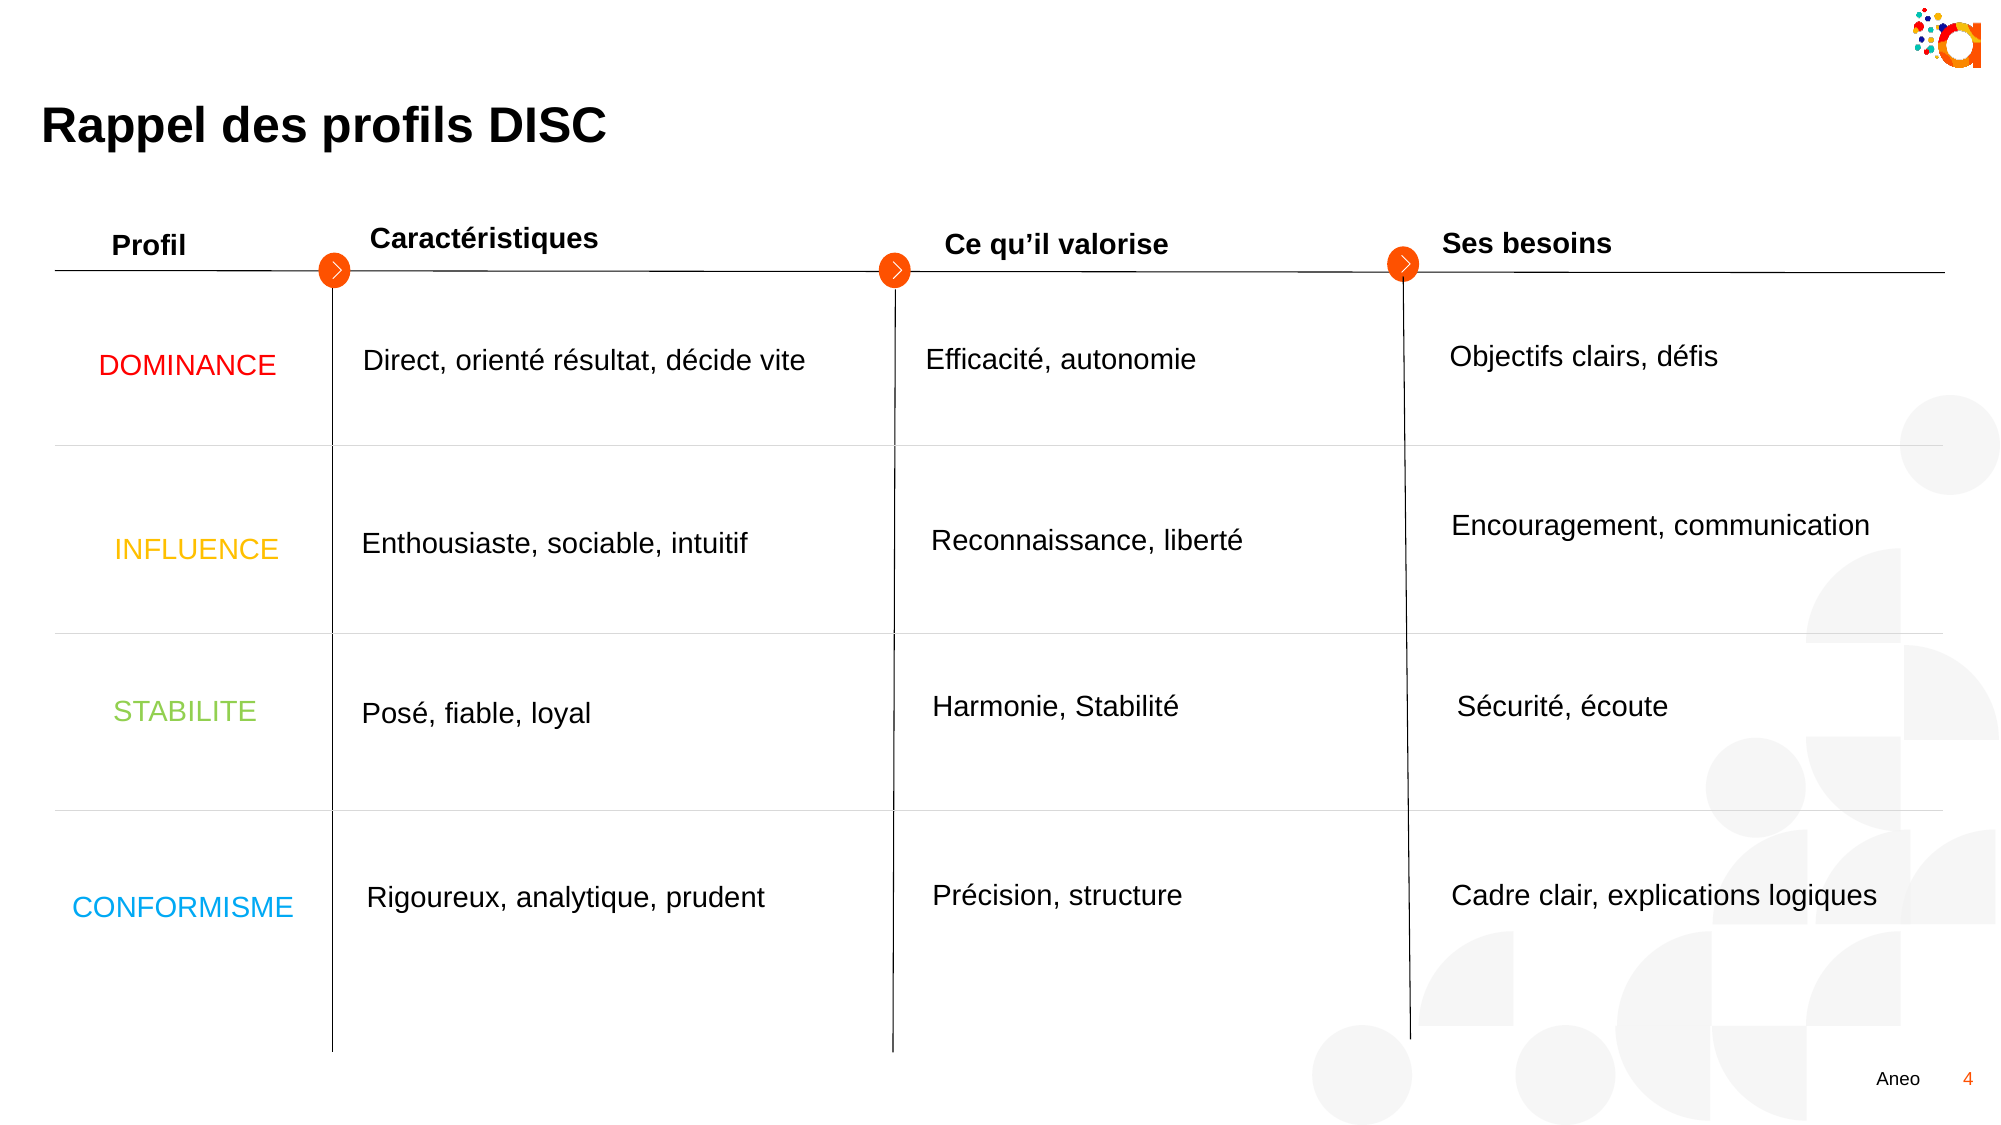

# Rappel des profils DISC
Caractéristiques
Ses besoins
Ce qu’il valorise
Profil

DOMINANCE

Objectifs clairs, défis

Efficacité, autonomie

Direct, orienté résultat, décide vite

Encouragement, communication

Reconnaissance, liberté

Enthousiaste, sociable, intuitif

INFLUENCE
Harmonie, Stabilité

Sécurité, écoute

STABILITE
Posé, fiable, loyal

Précision, structure

Cadre clair, explications logiques

Rigoureux, analytique, prudent

CONFORMISME